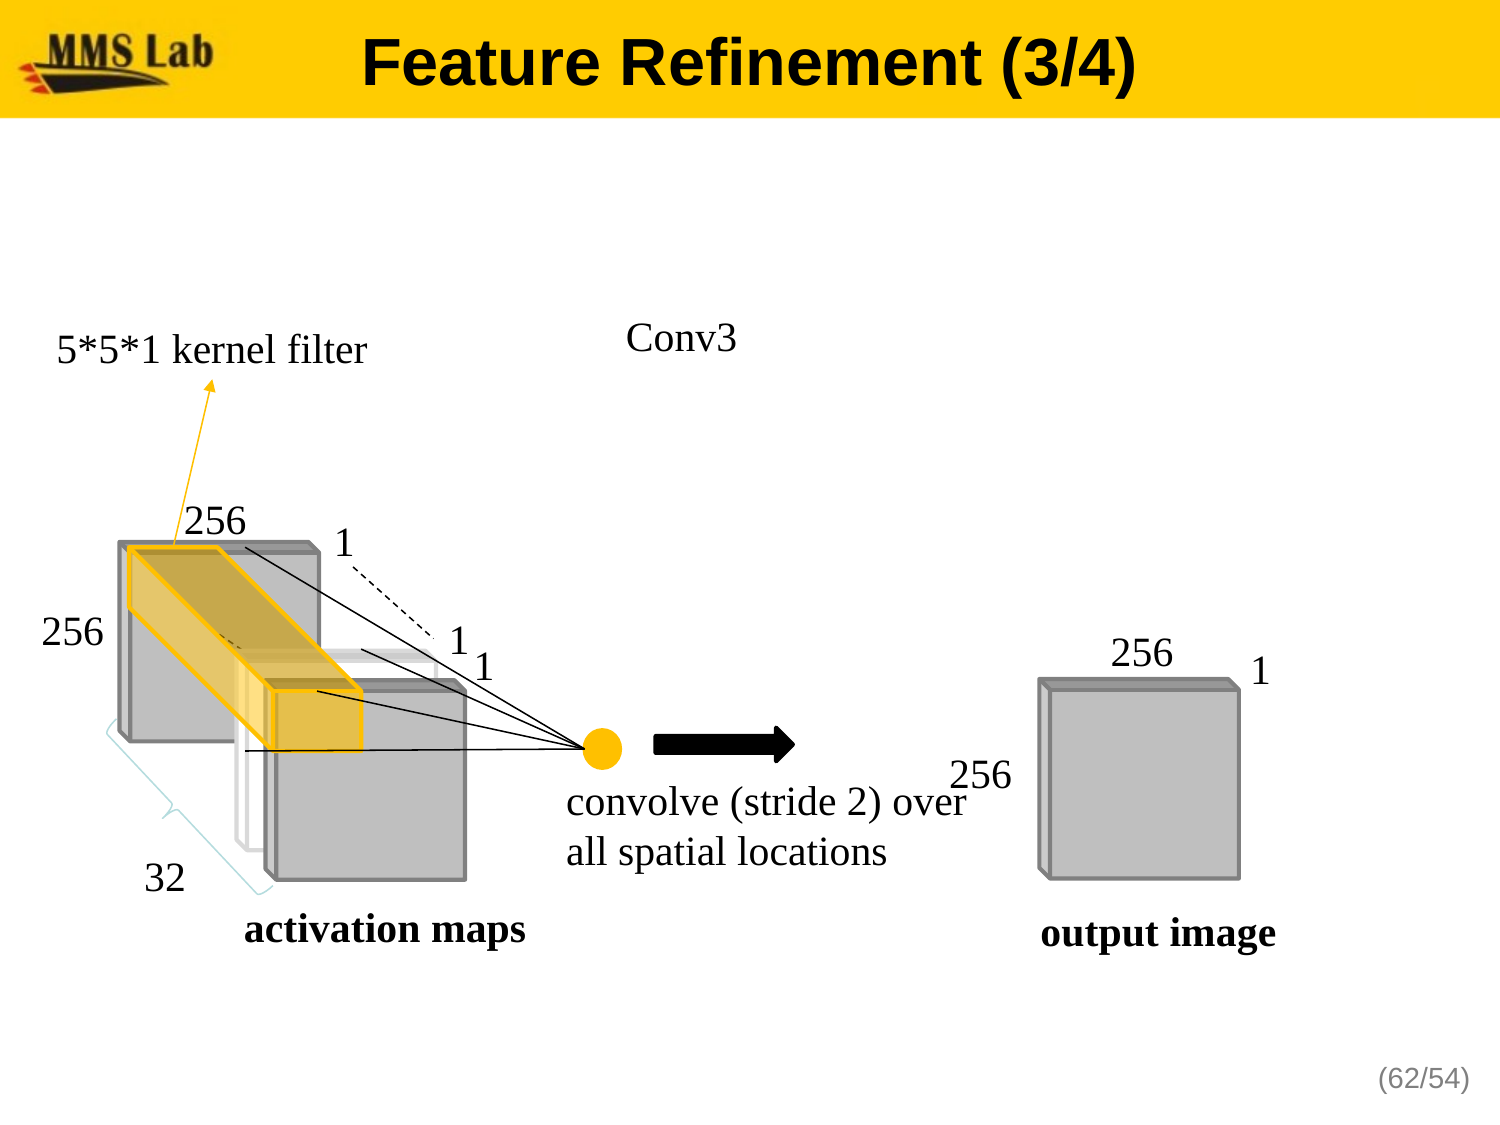

# Feature Refinement (3/4)
Conv3
5*5*1 kernel filter
256
1

256
1
1

32

activation maps
256
1

256
convolve (stride 2) over
all spatial locations
output image